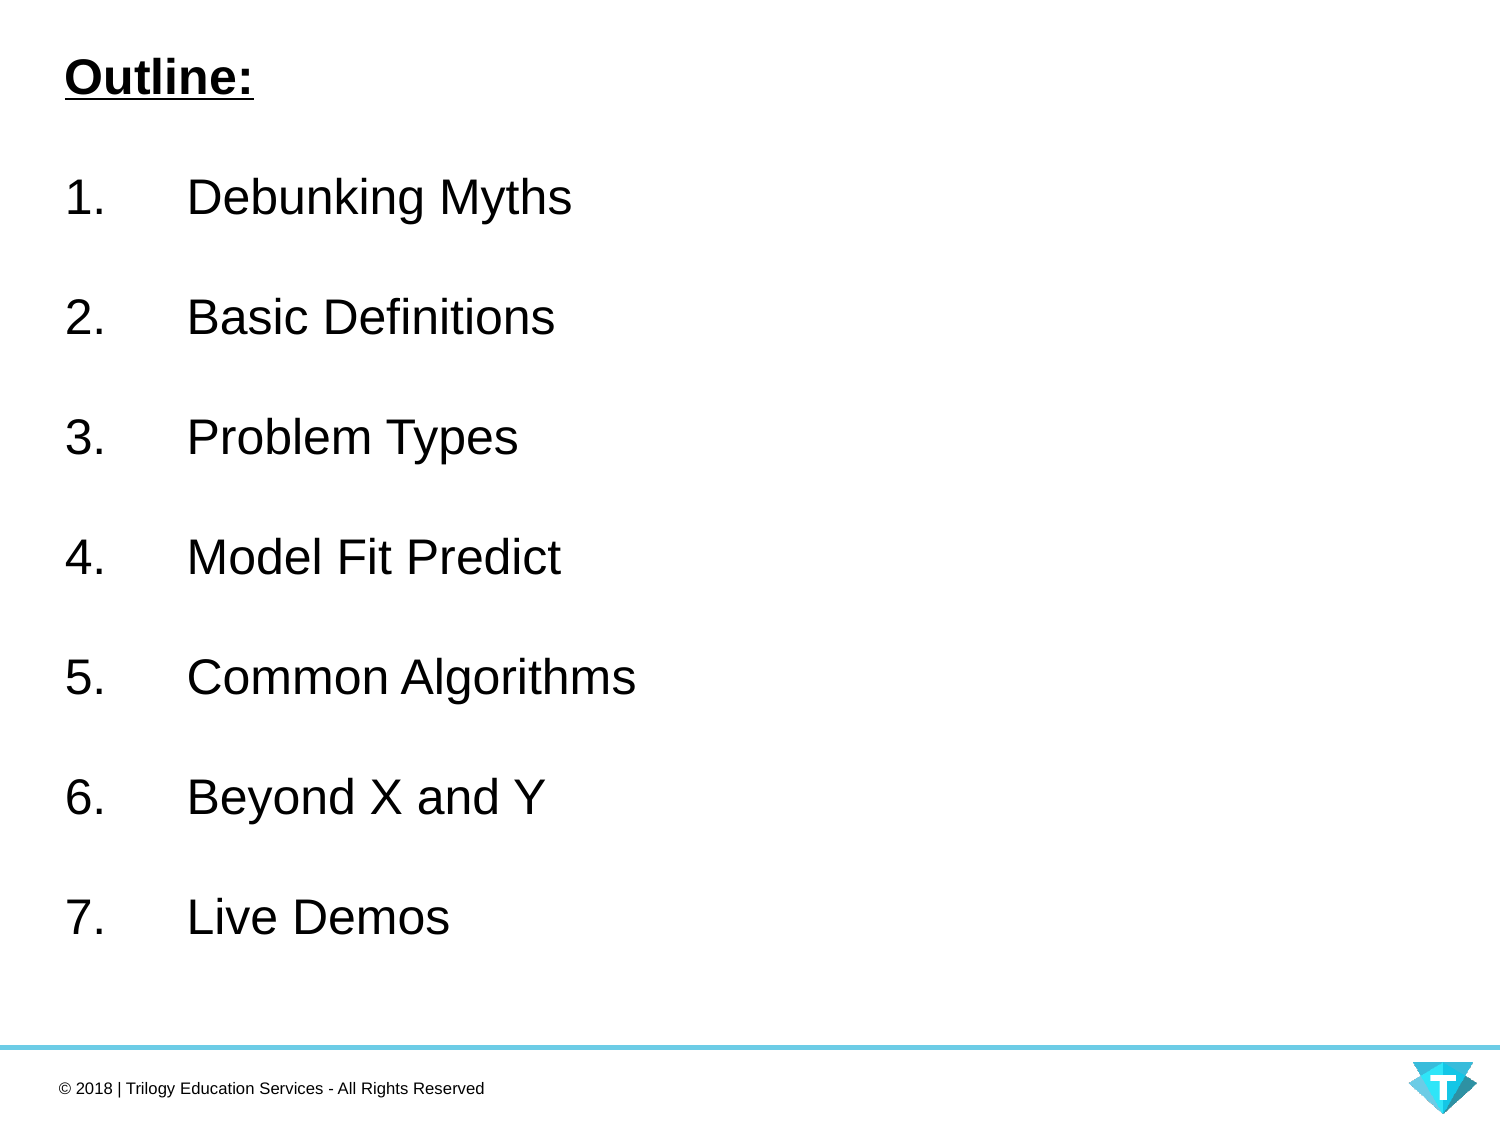

Outline:

Debunking Myths

Basic Definitions

Problem Types

Model Fit Predict

Common Algorithms

Beyond X and Y

Live Demos